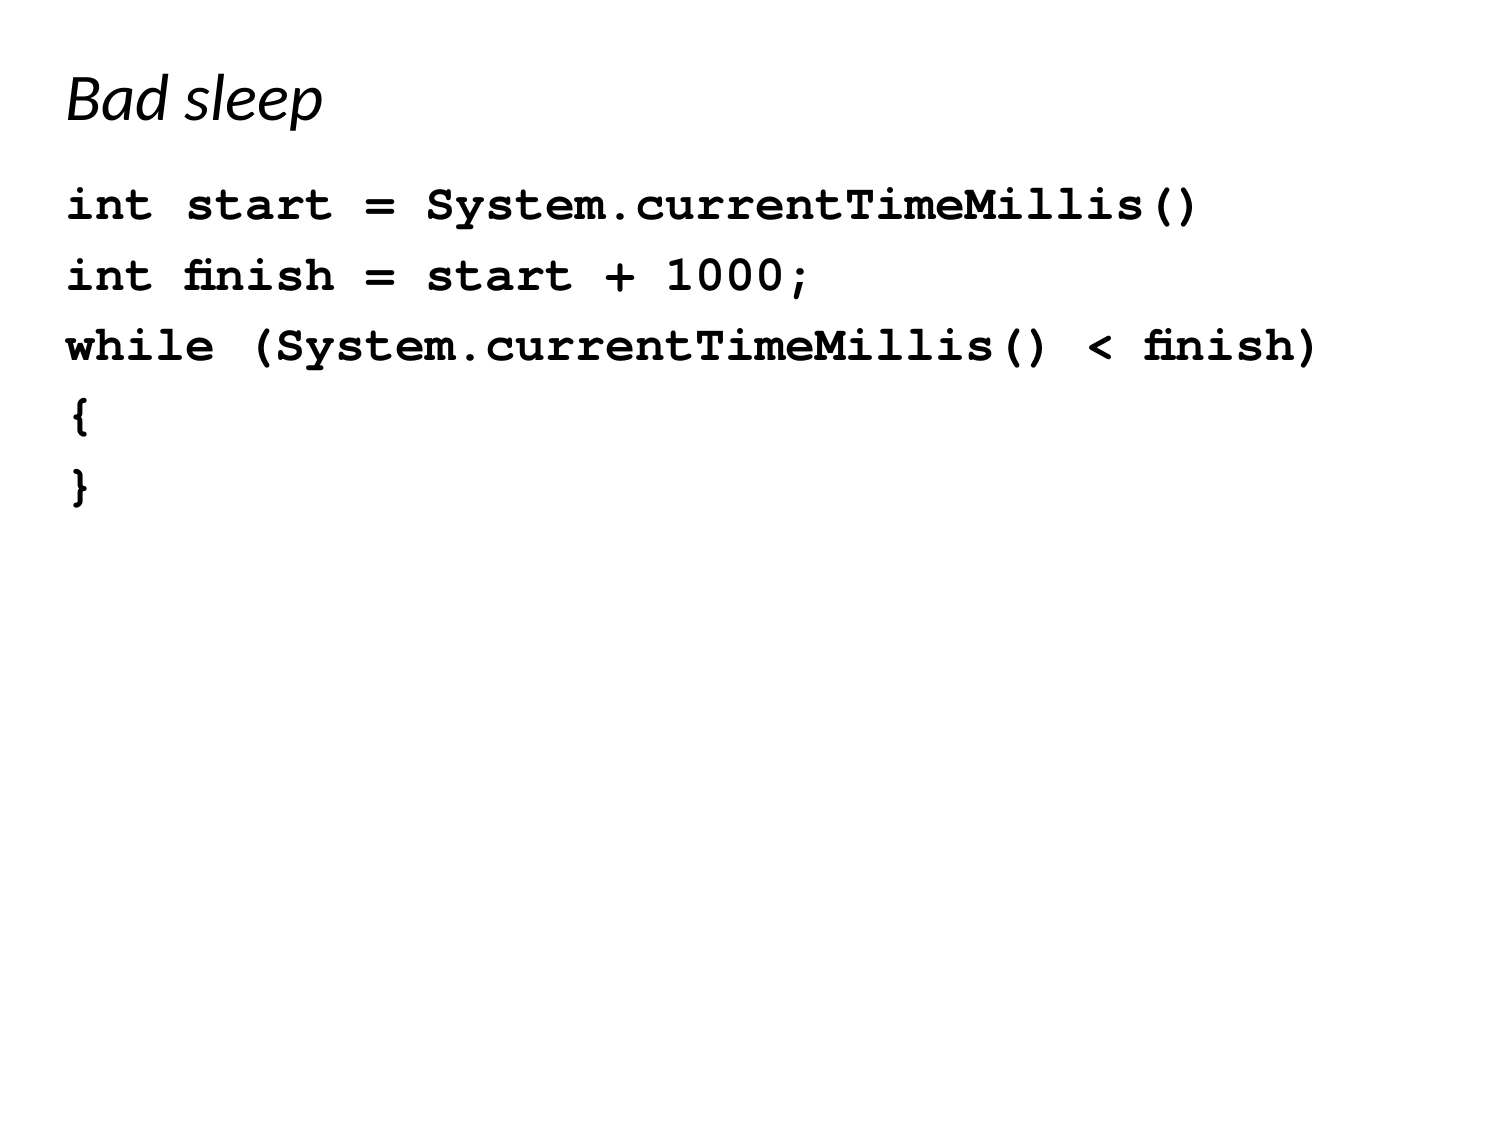

# Bad sleep
int start = System.currentTimeMillis()
int finish = start + 1000;
while (System.currentTimeMillis() < finish)
{
}